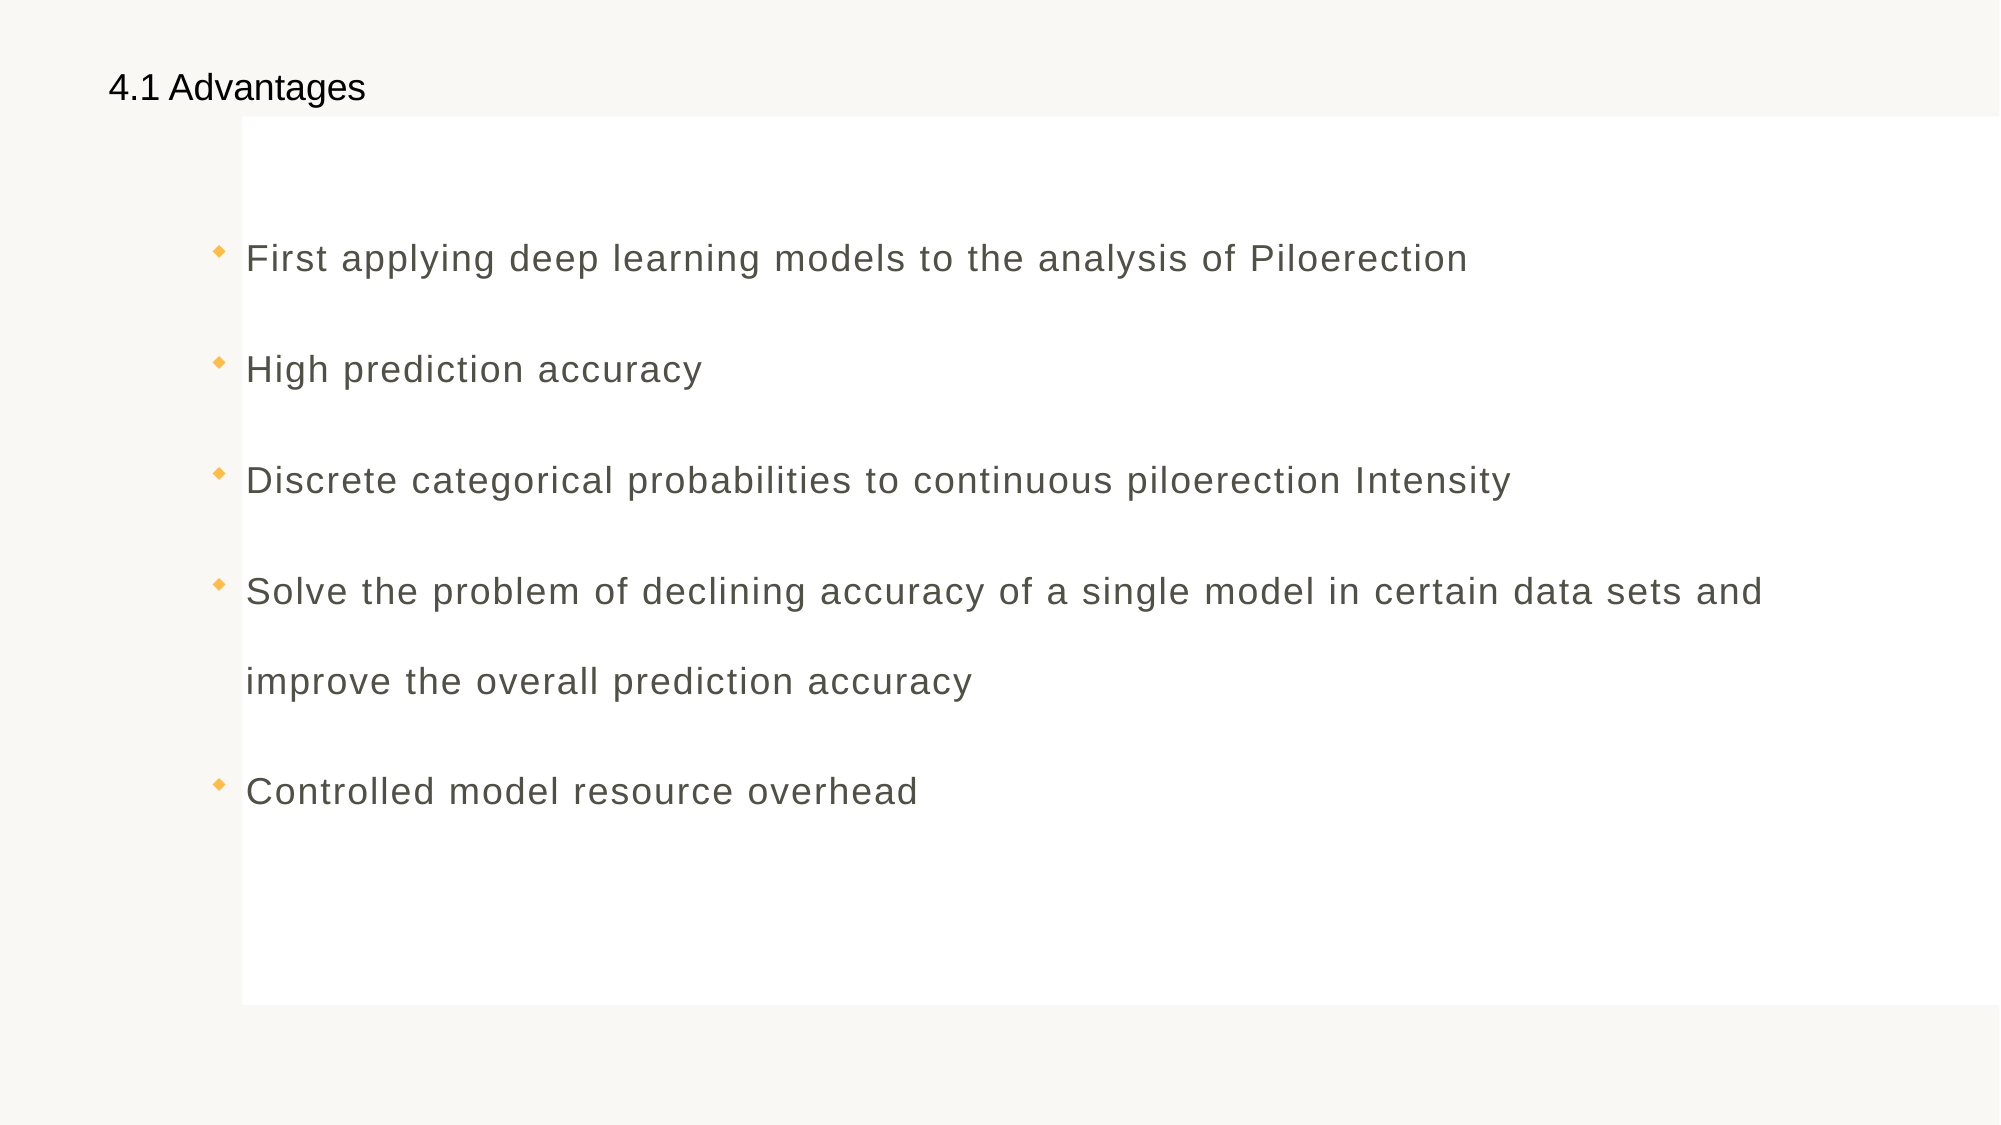

4.1 Advantages
First applying deep learning models to the analysis of Piloerection
High prediction accuracy
Discrete categorical probabilities to continuous piloerection Intensity
Solve the problem of declining accuracy of a single model in certain data sets and improve the overall prediction accuracy
Controlled model resource overhead